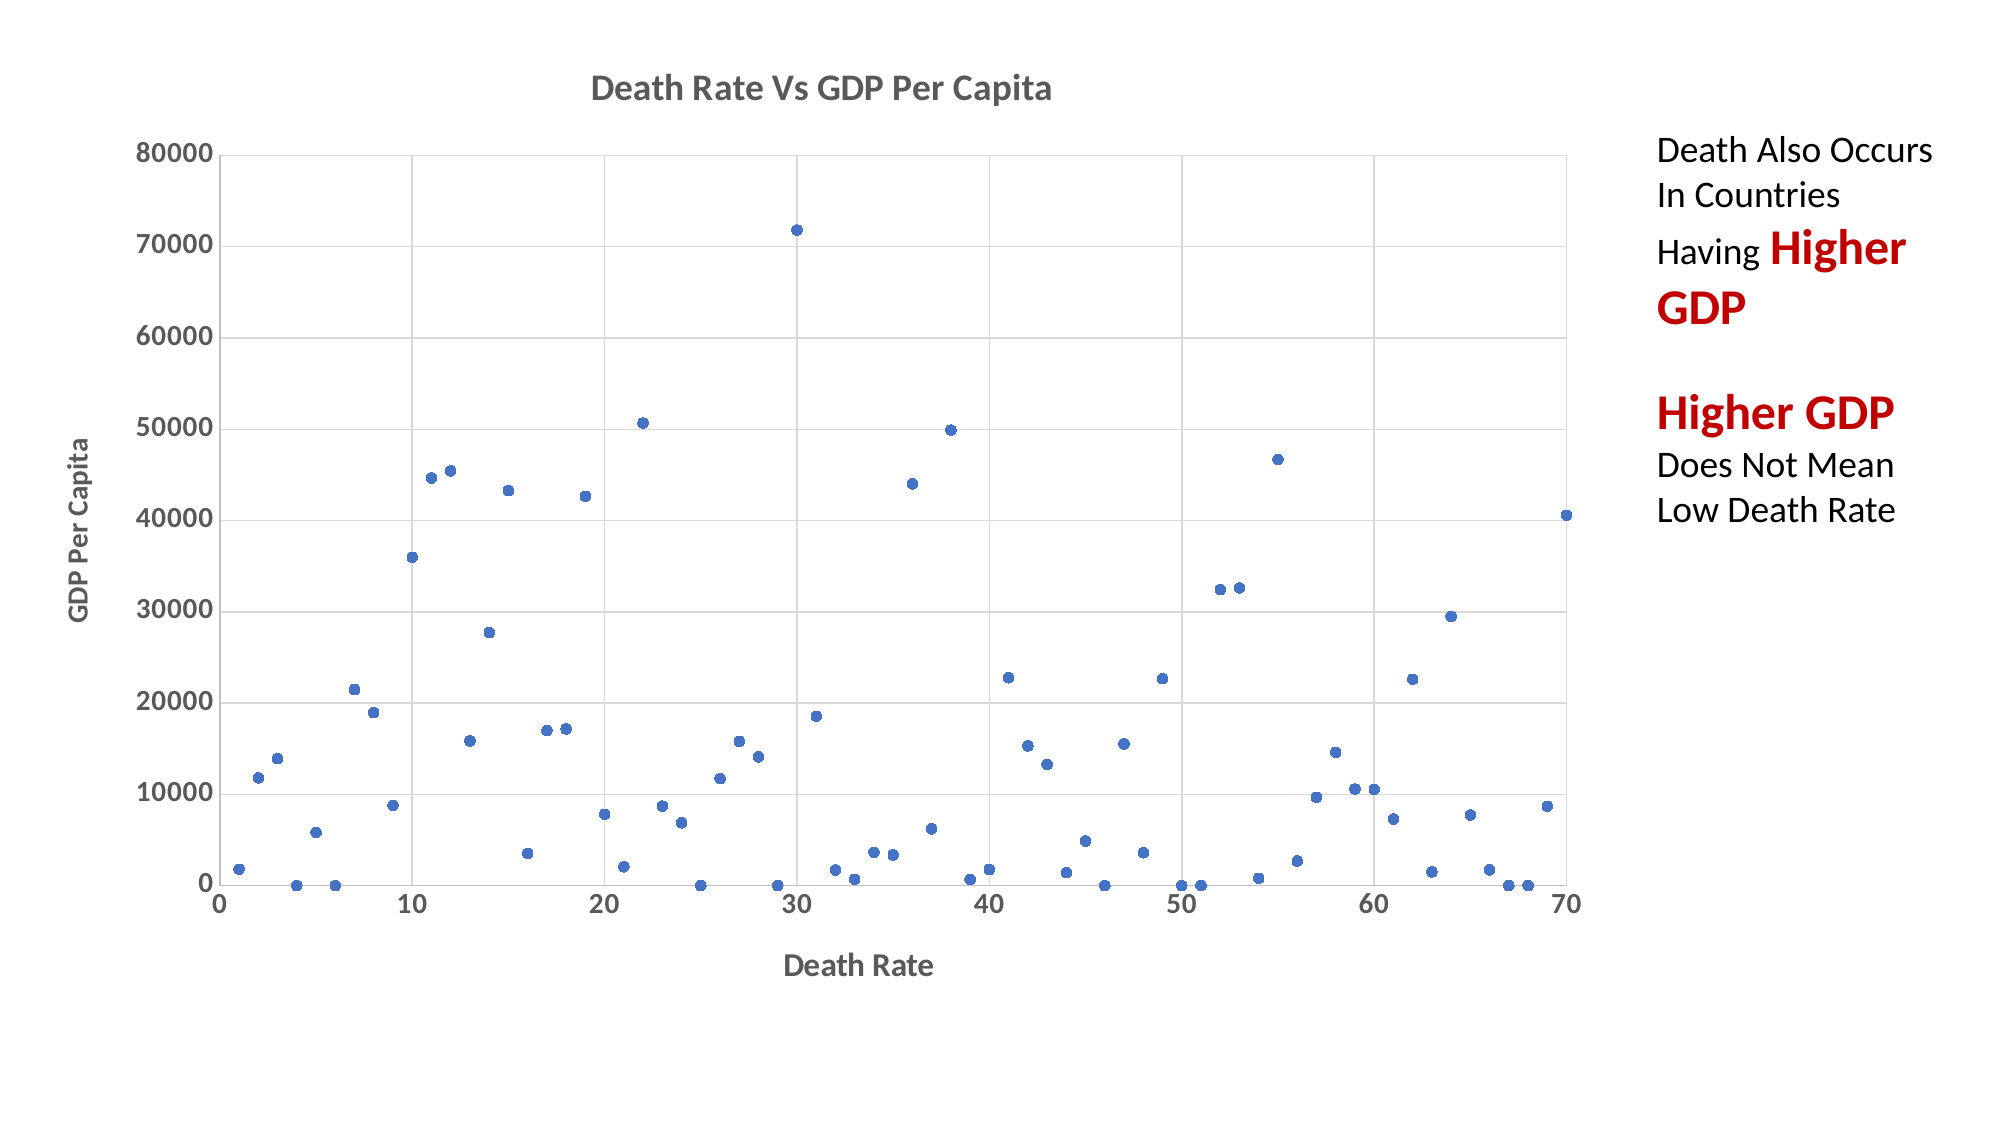

### Chart: Death Rate Vs GDP Per Capita

| Category | GDP_Per_Capita |
|---|---|
Death Also Occurs In Countries Having Higher GDP

Higher GDP Does Not Mean Low Death Rate